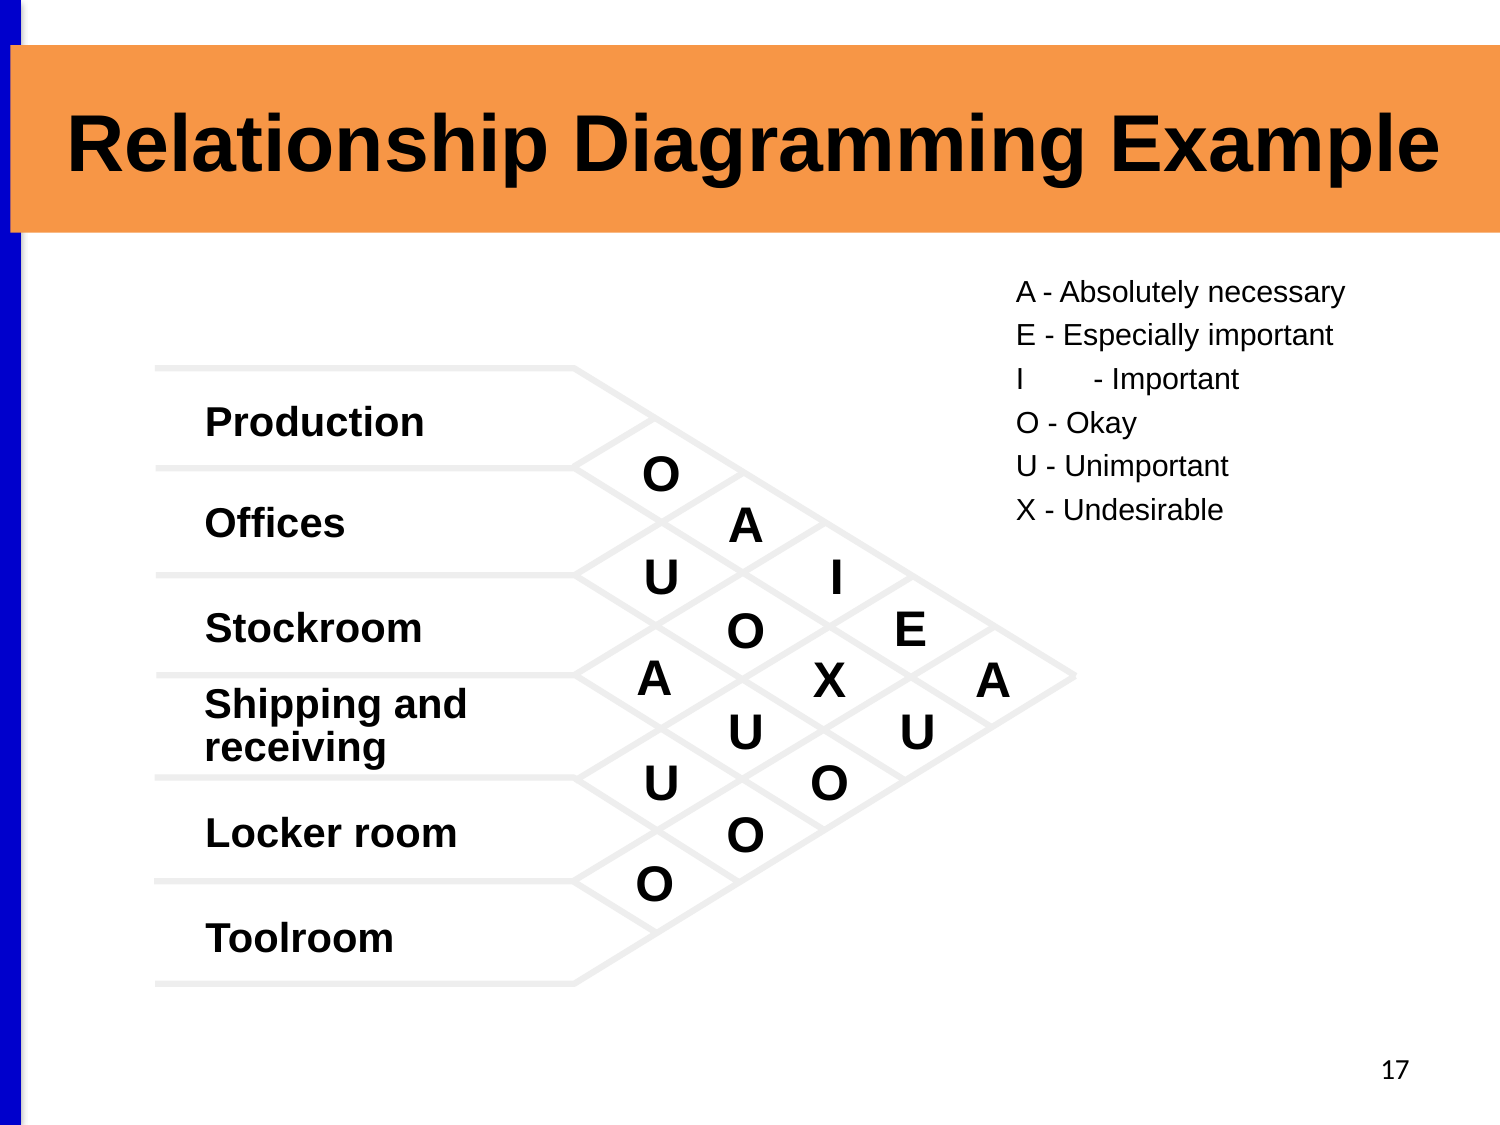

# Relationship Diagramming Example
A - Absolutely necessary
E - Especially important
I	 - Important
O - Okay
U - Unimportant
X - Undesirable

Production
Offices
Stockroom
Shipping and receiving
Locker room
Toolroom

 O
A
 U
 I
E
O
A
A
X
U
 U
 U
O
O
O
17